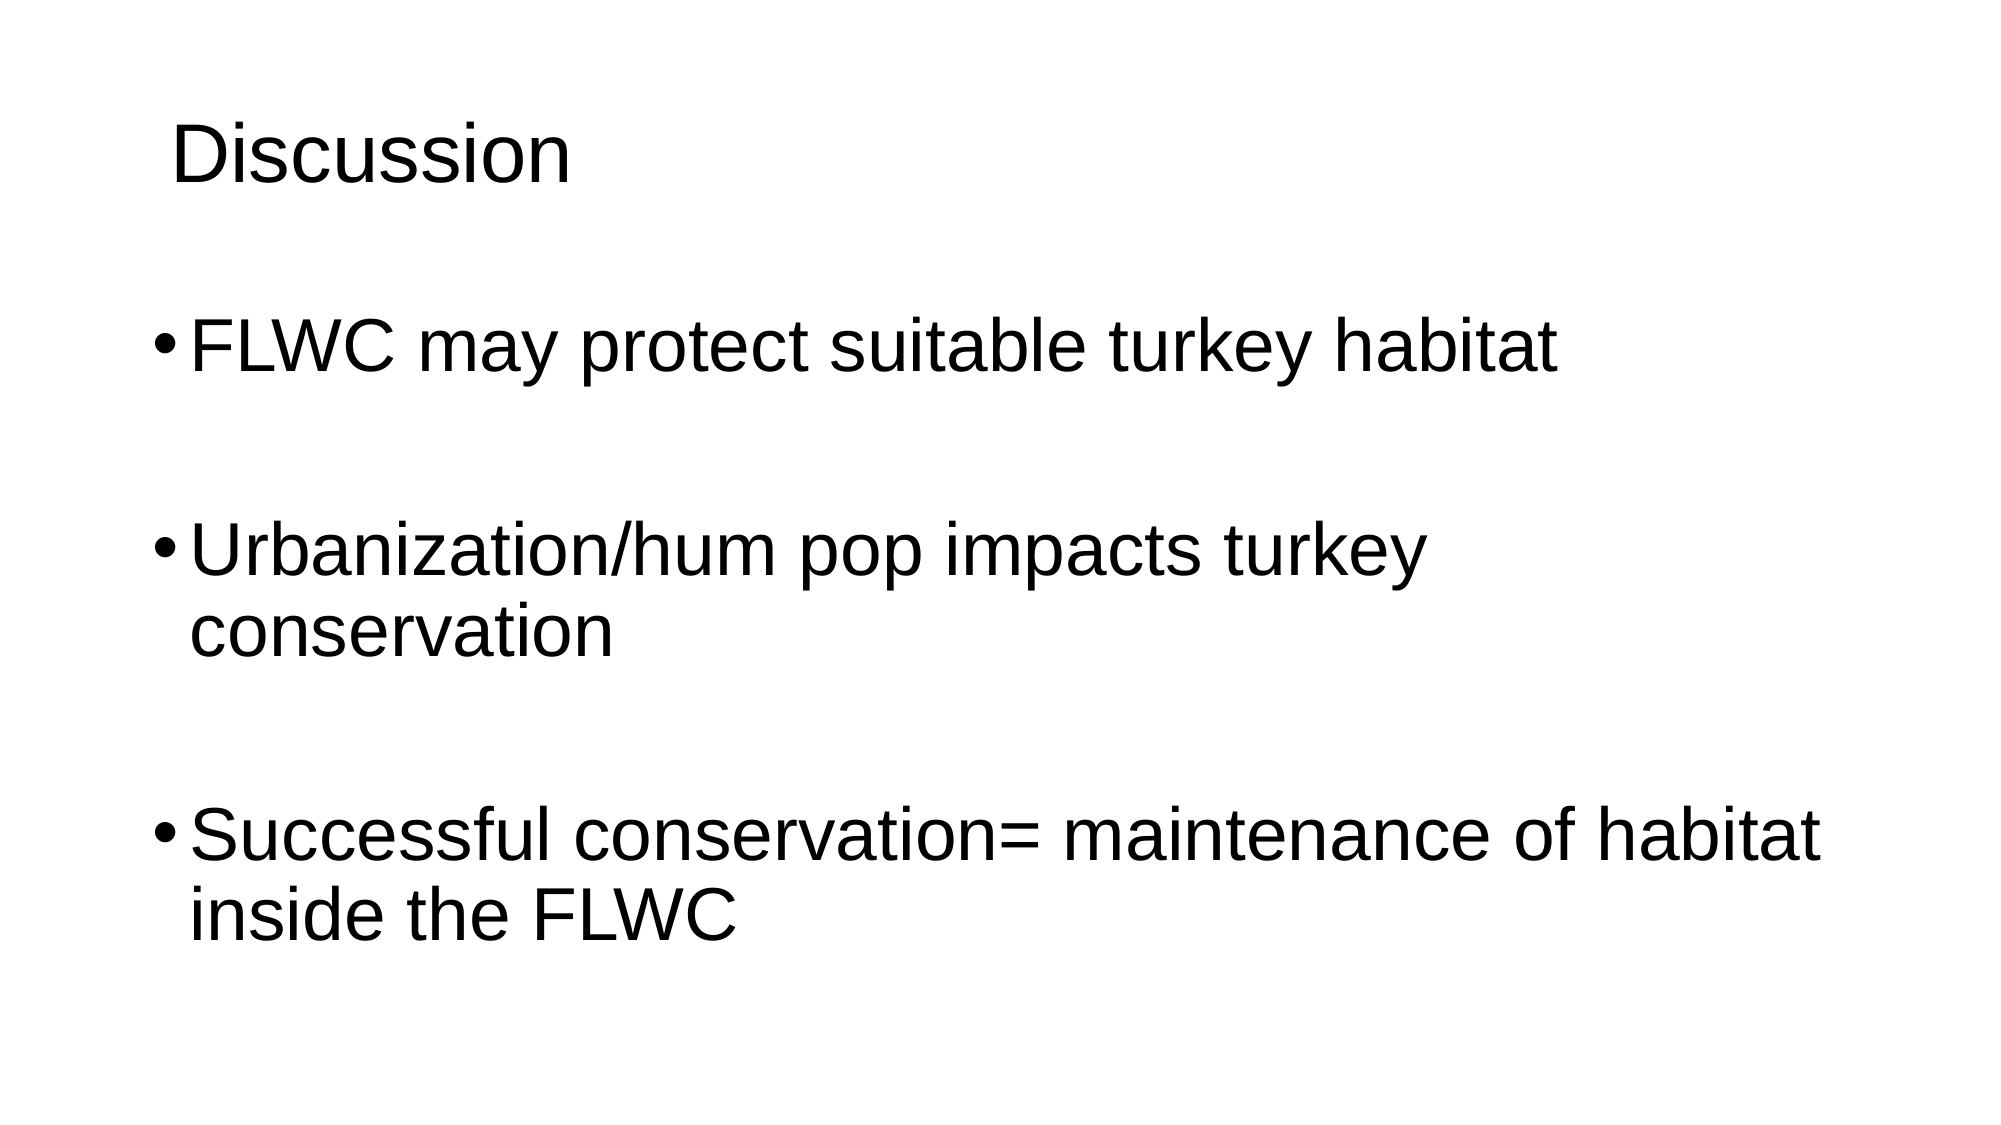

# Discussion
FLWC may protect suitable turkey habitat

Urbanization/hum pop impacts turkey conservation

Successful conservation= maintenance of habitat inside the FLWC